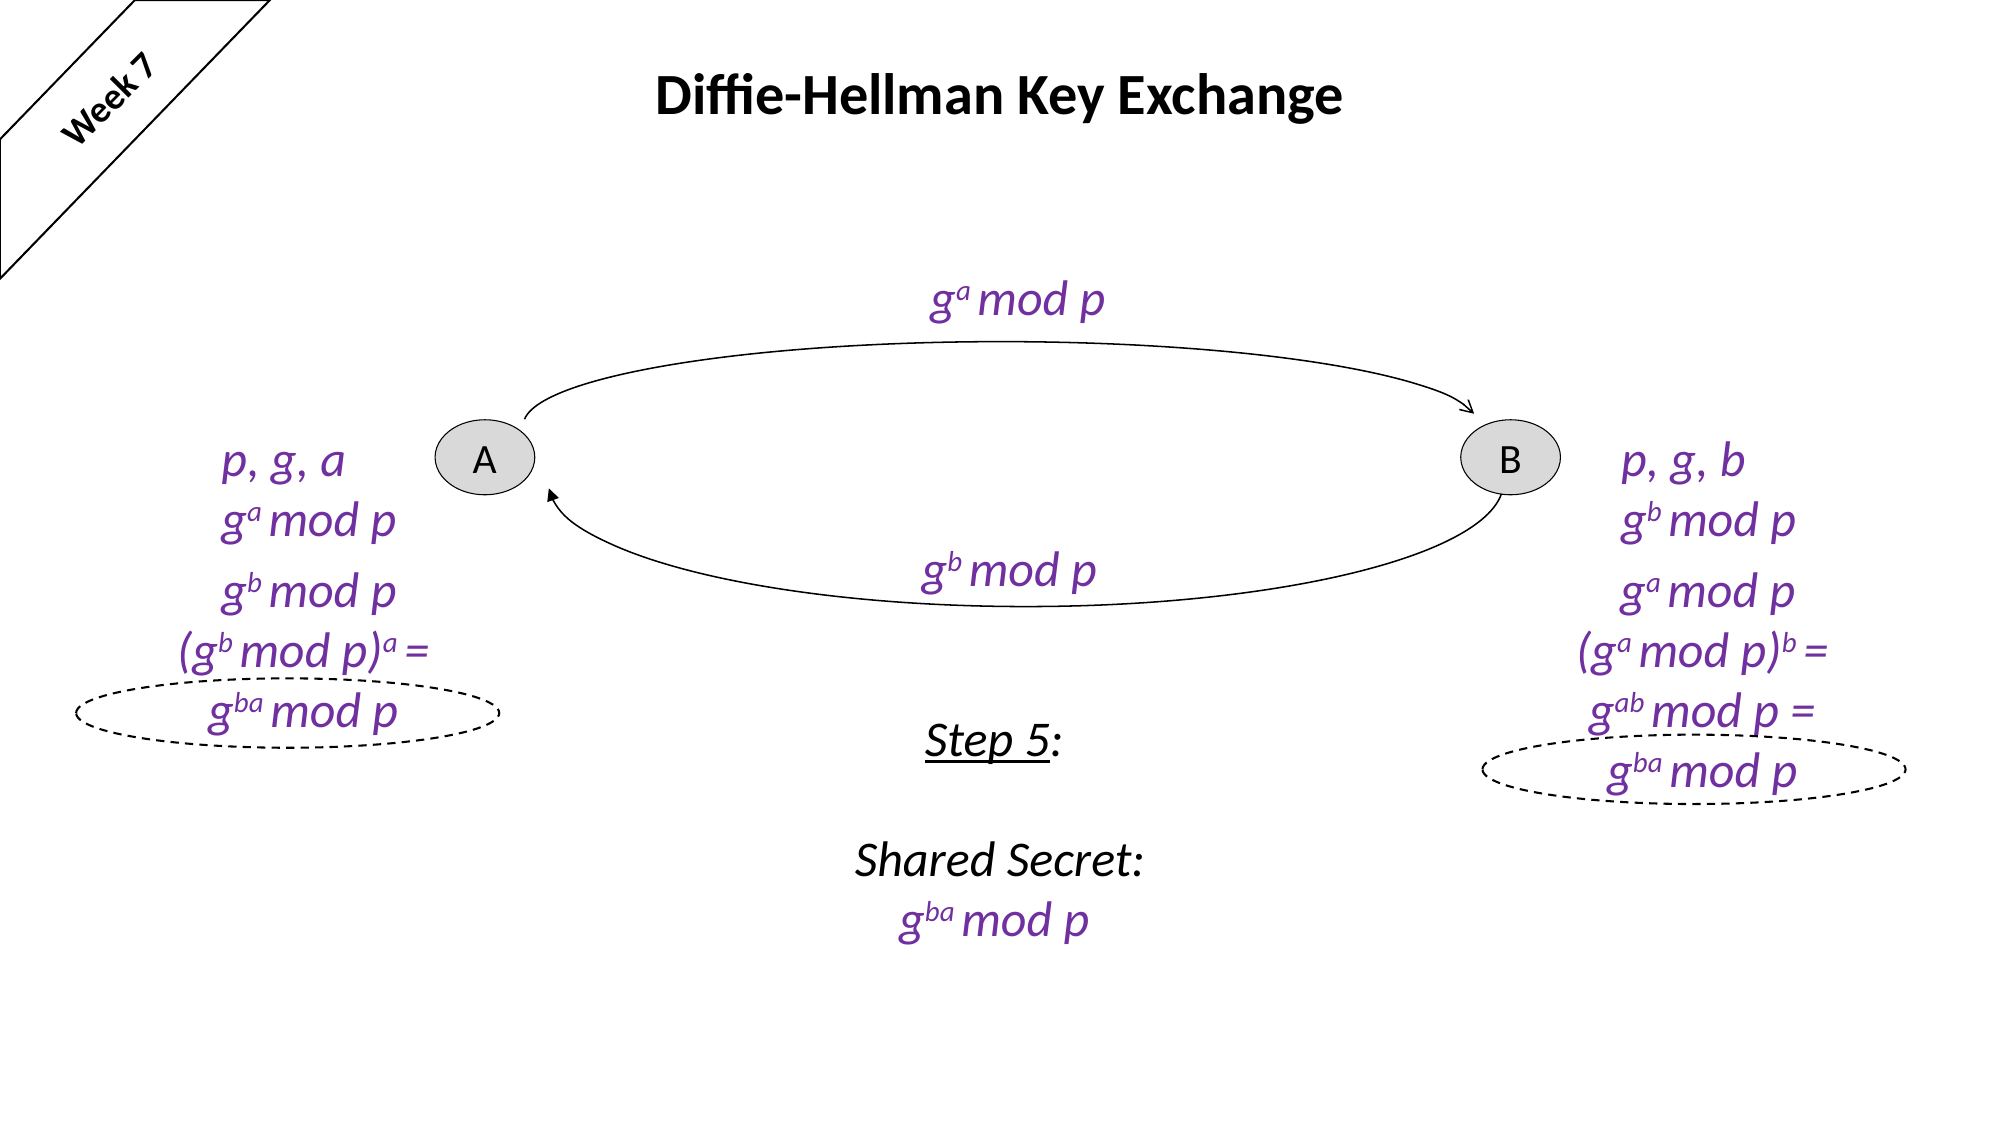

# Diffie-Hellman Key Exchange
Week 7
ga mod p

p, g, a
ga mod p
p, g, b
gb mod p
A
B
gb mod p
gb mod p
(gb mod p)a =
gba mod p
ga mod p
(ga mod p)b =
gab mod p =
gba mod p

Step 5:

Shared Secret:
gba mod p